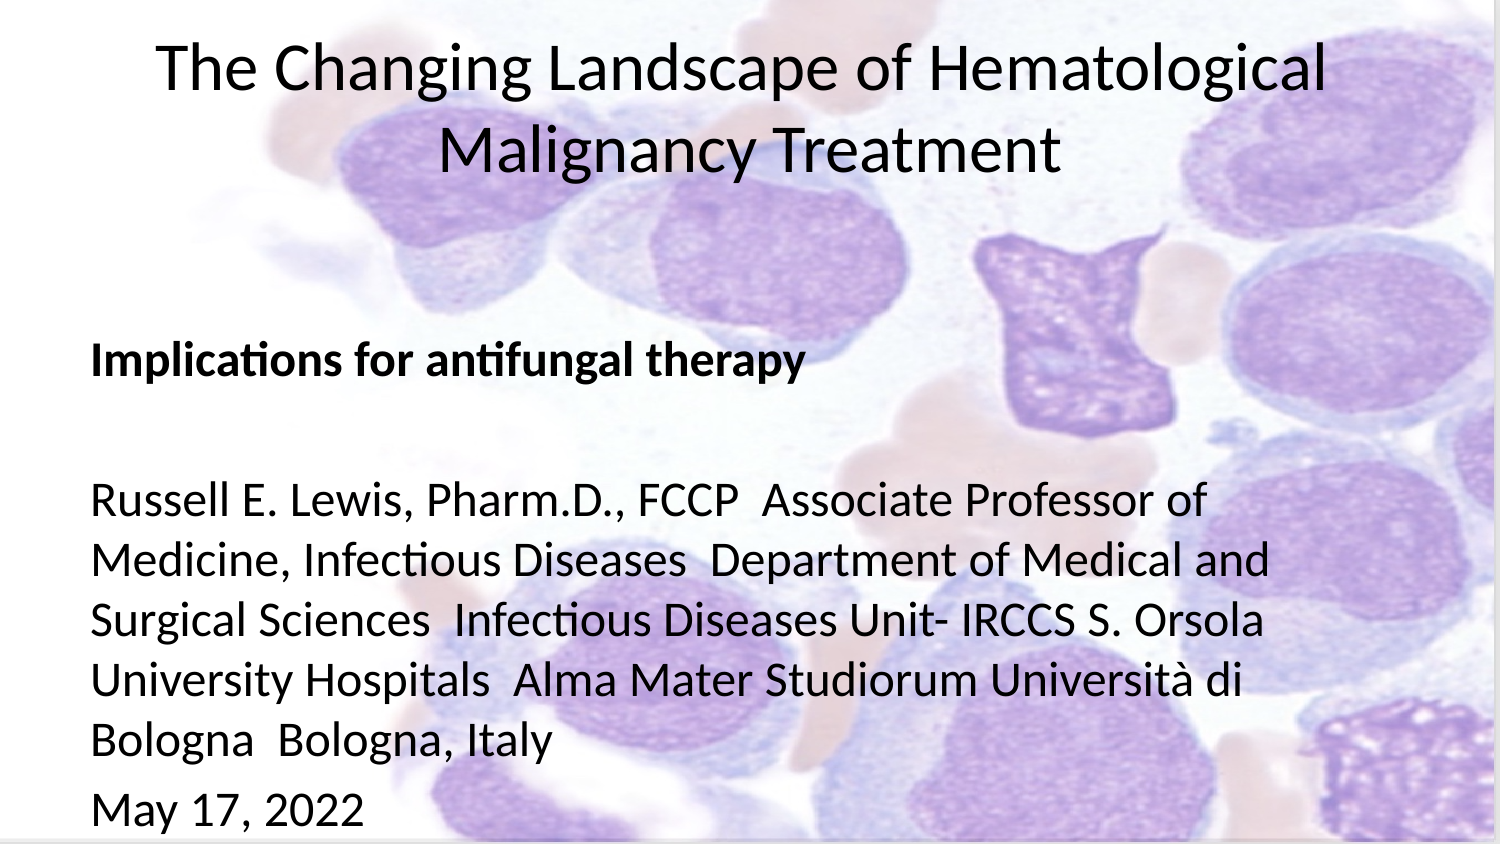

# The Changing Landscape of Hematological  Malignancy Treatment

Implications for antifungal therapy

Russell E. Lewis, Pharm.D., FCCP  Associate Professor of Medicine, Infectious Diseases  Department of Medical and Surgical Sciences  Infectious Diseases Unit- IRCCS S. Orsola University Hospitals  Alma Mater Studiorum Università di Bologna  Bologna, Italy
May 17, 2022